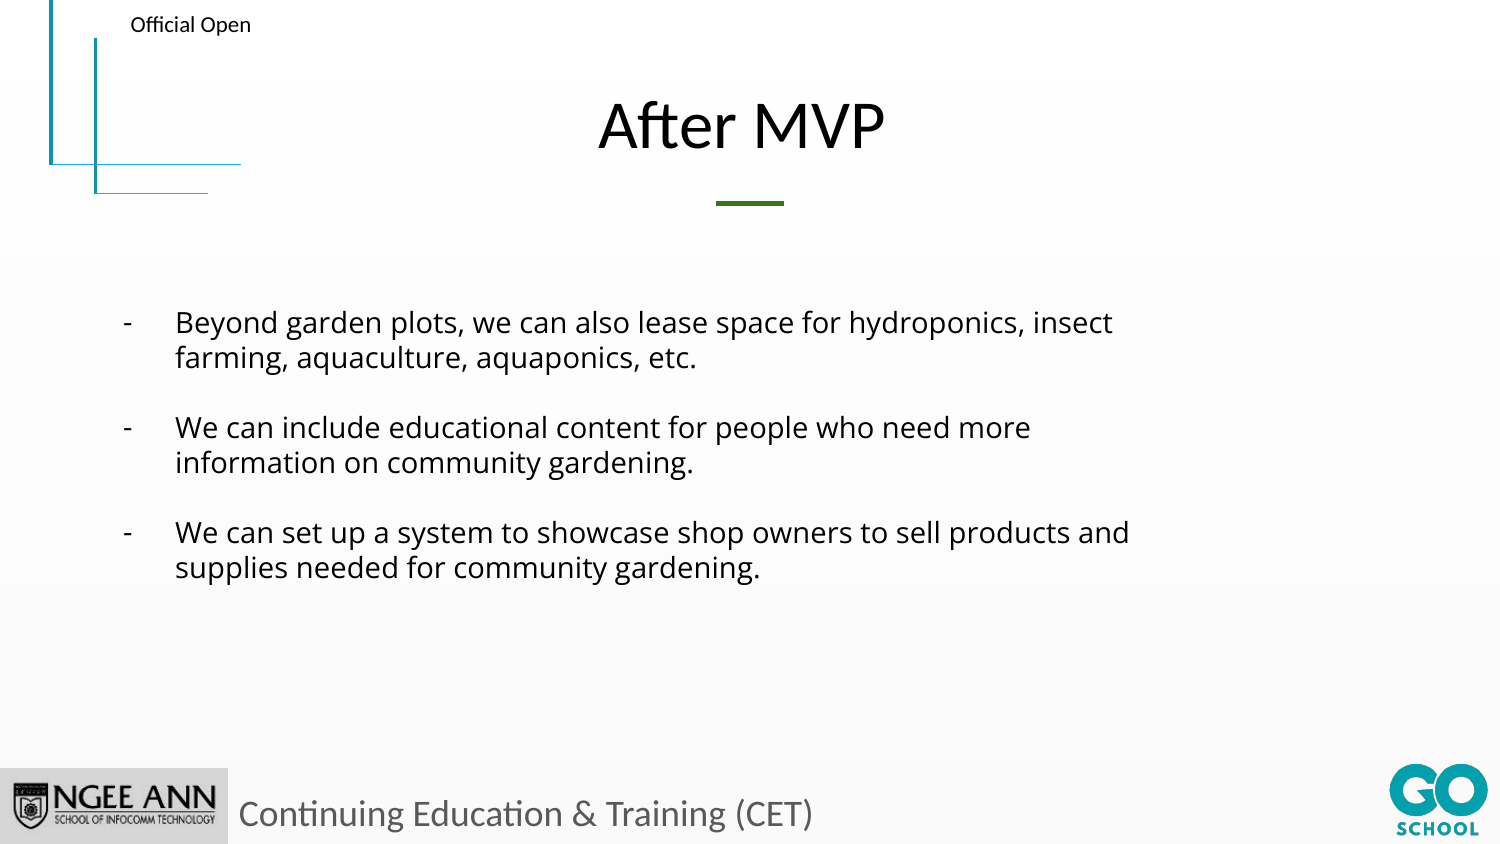

# After MVP

Beyond garden plots, we can also lease space for hydroponics, insect farming, aquaculture, aquaponics, etc.

We can include educational content for people who need more information on community gardening.

We can set up a system to showcase shop owners to sell products and supplies needed for community gardening.